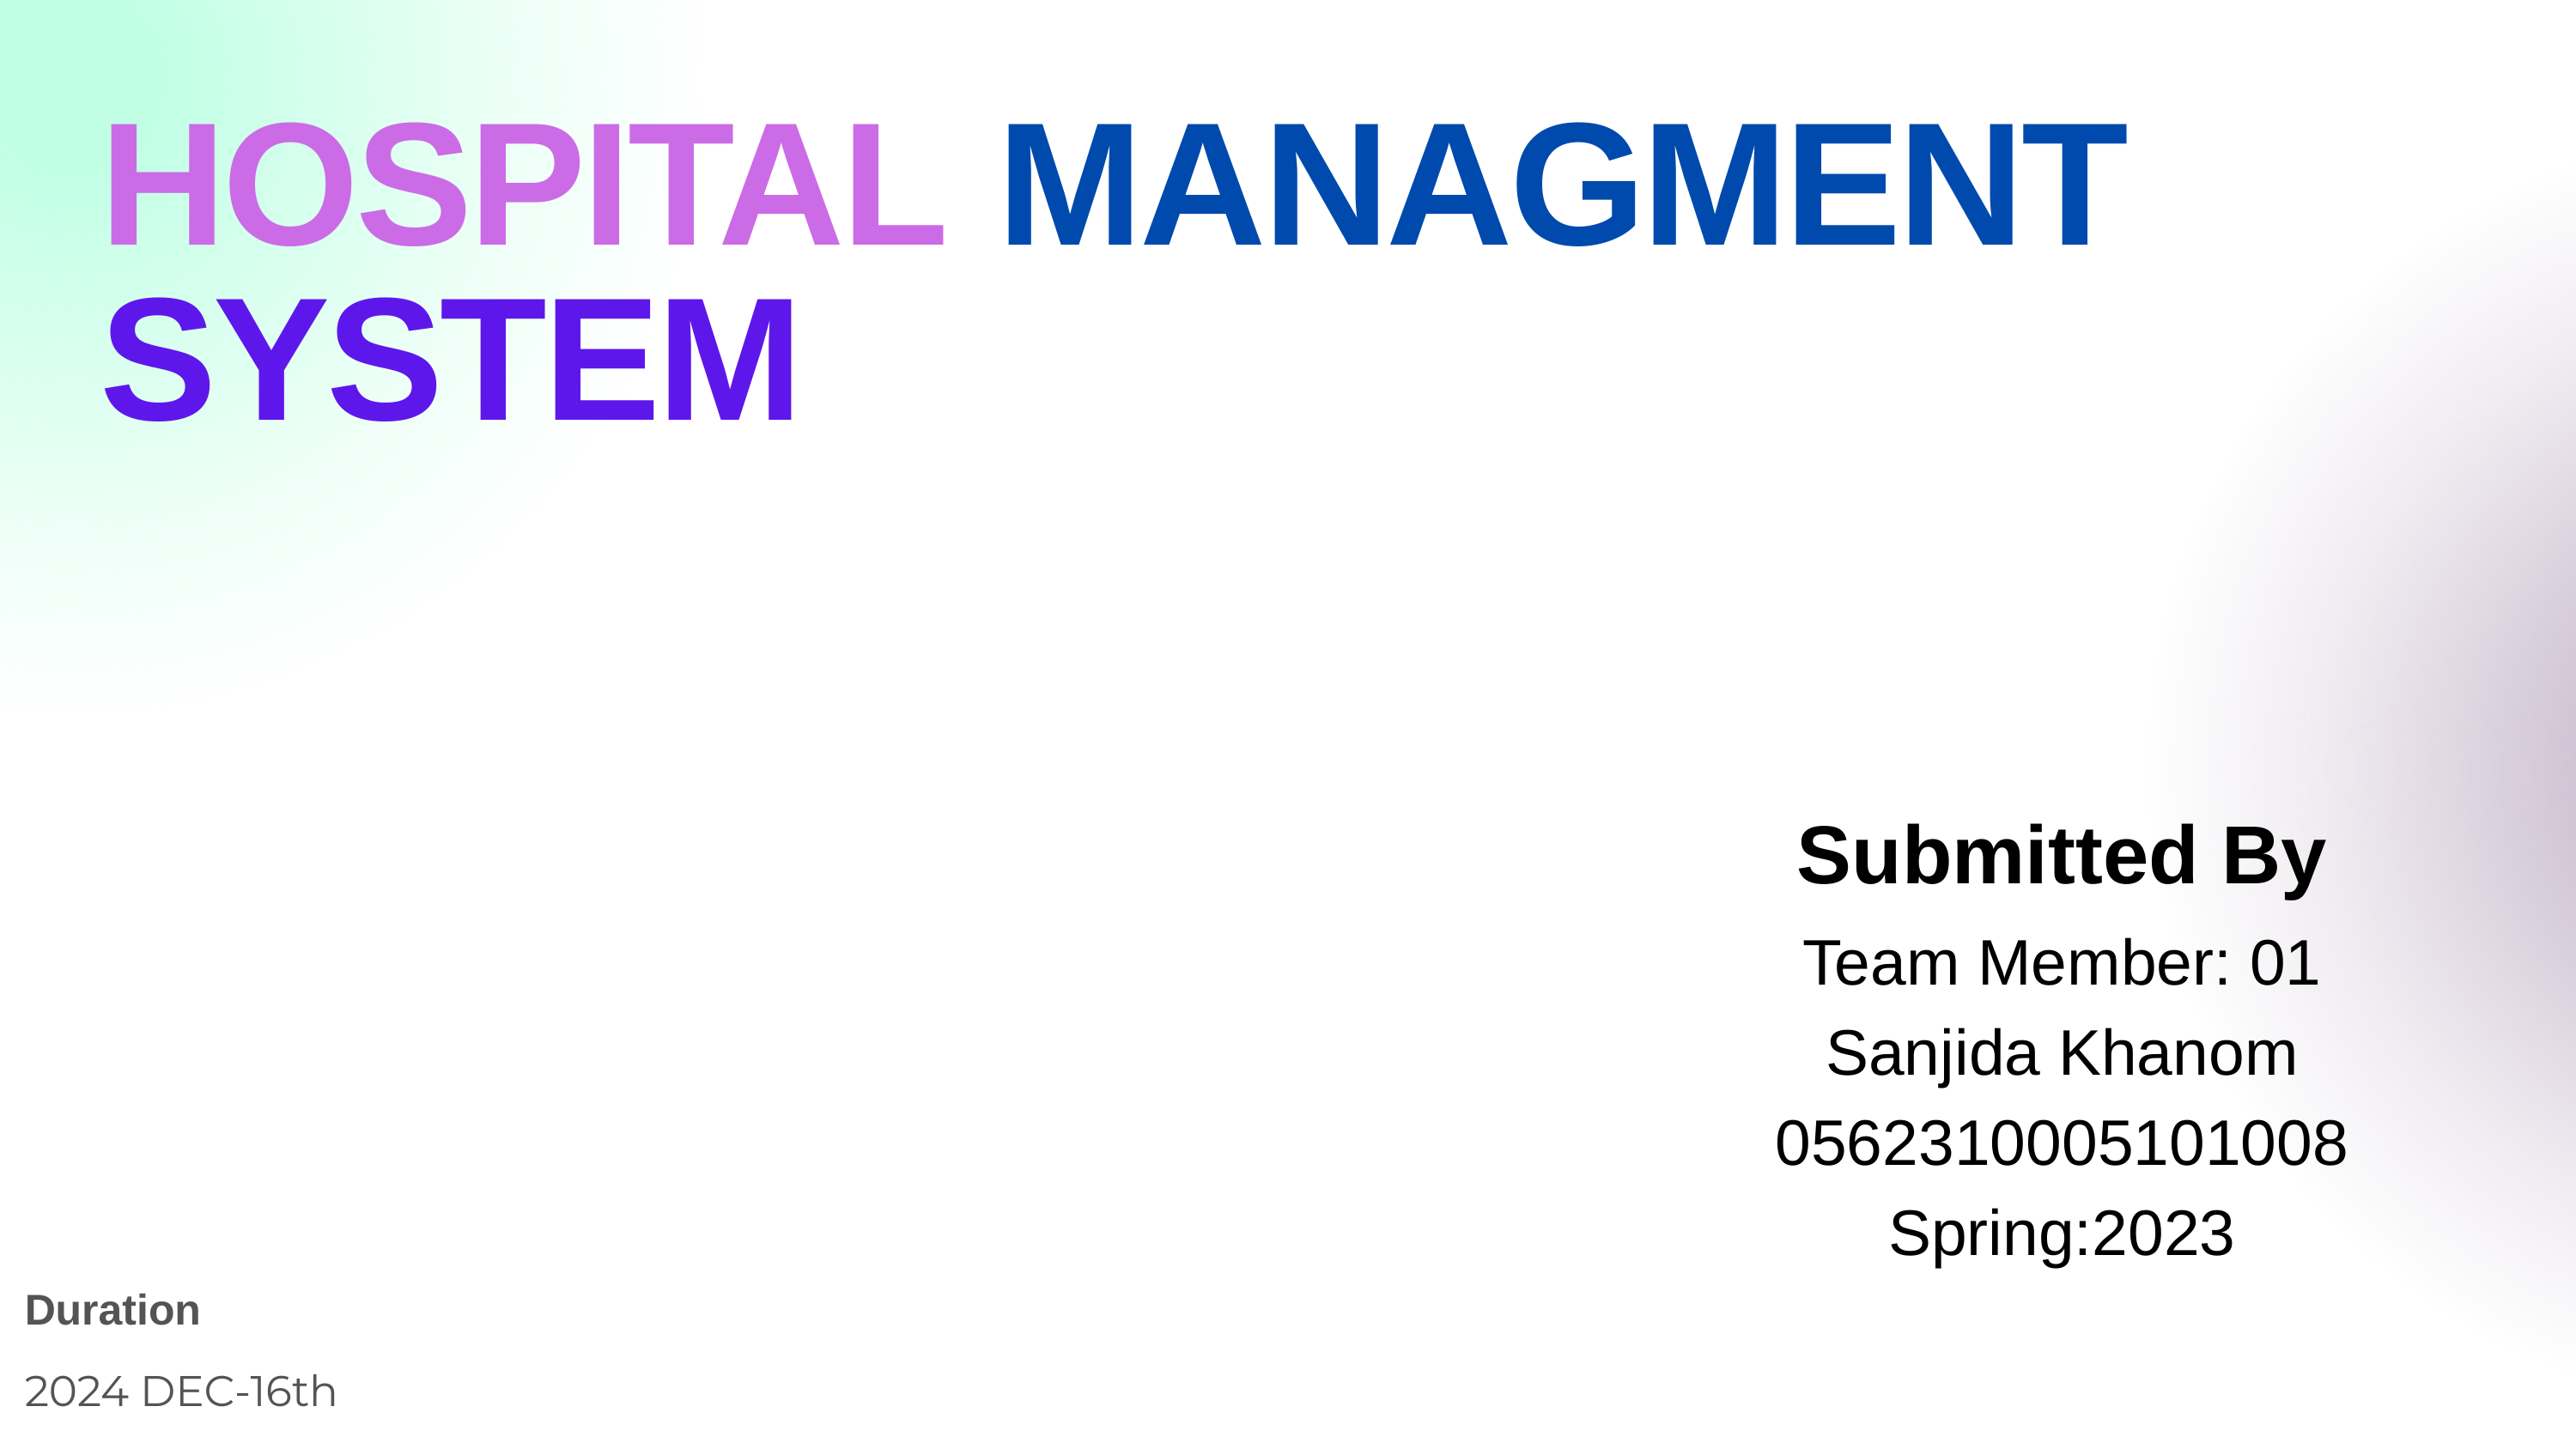

HOSPITAL MANAGMENT SYSTEM

Submitted By
Team Member: 01
Sanjida Khanom
0562310005101008
Spring:2023

Duration
2024 DEC-16th